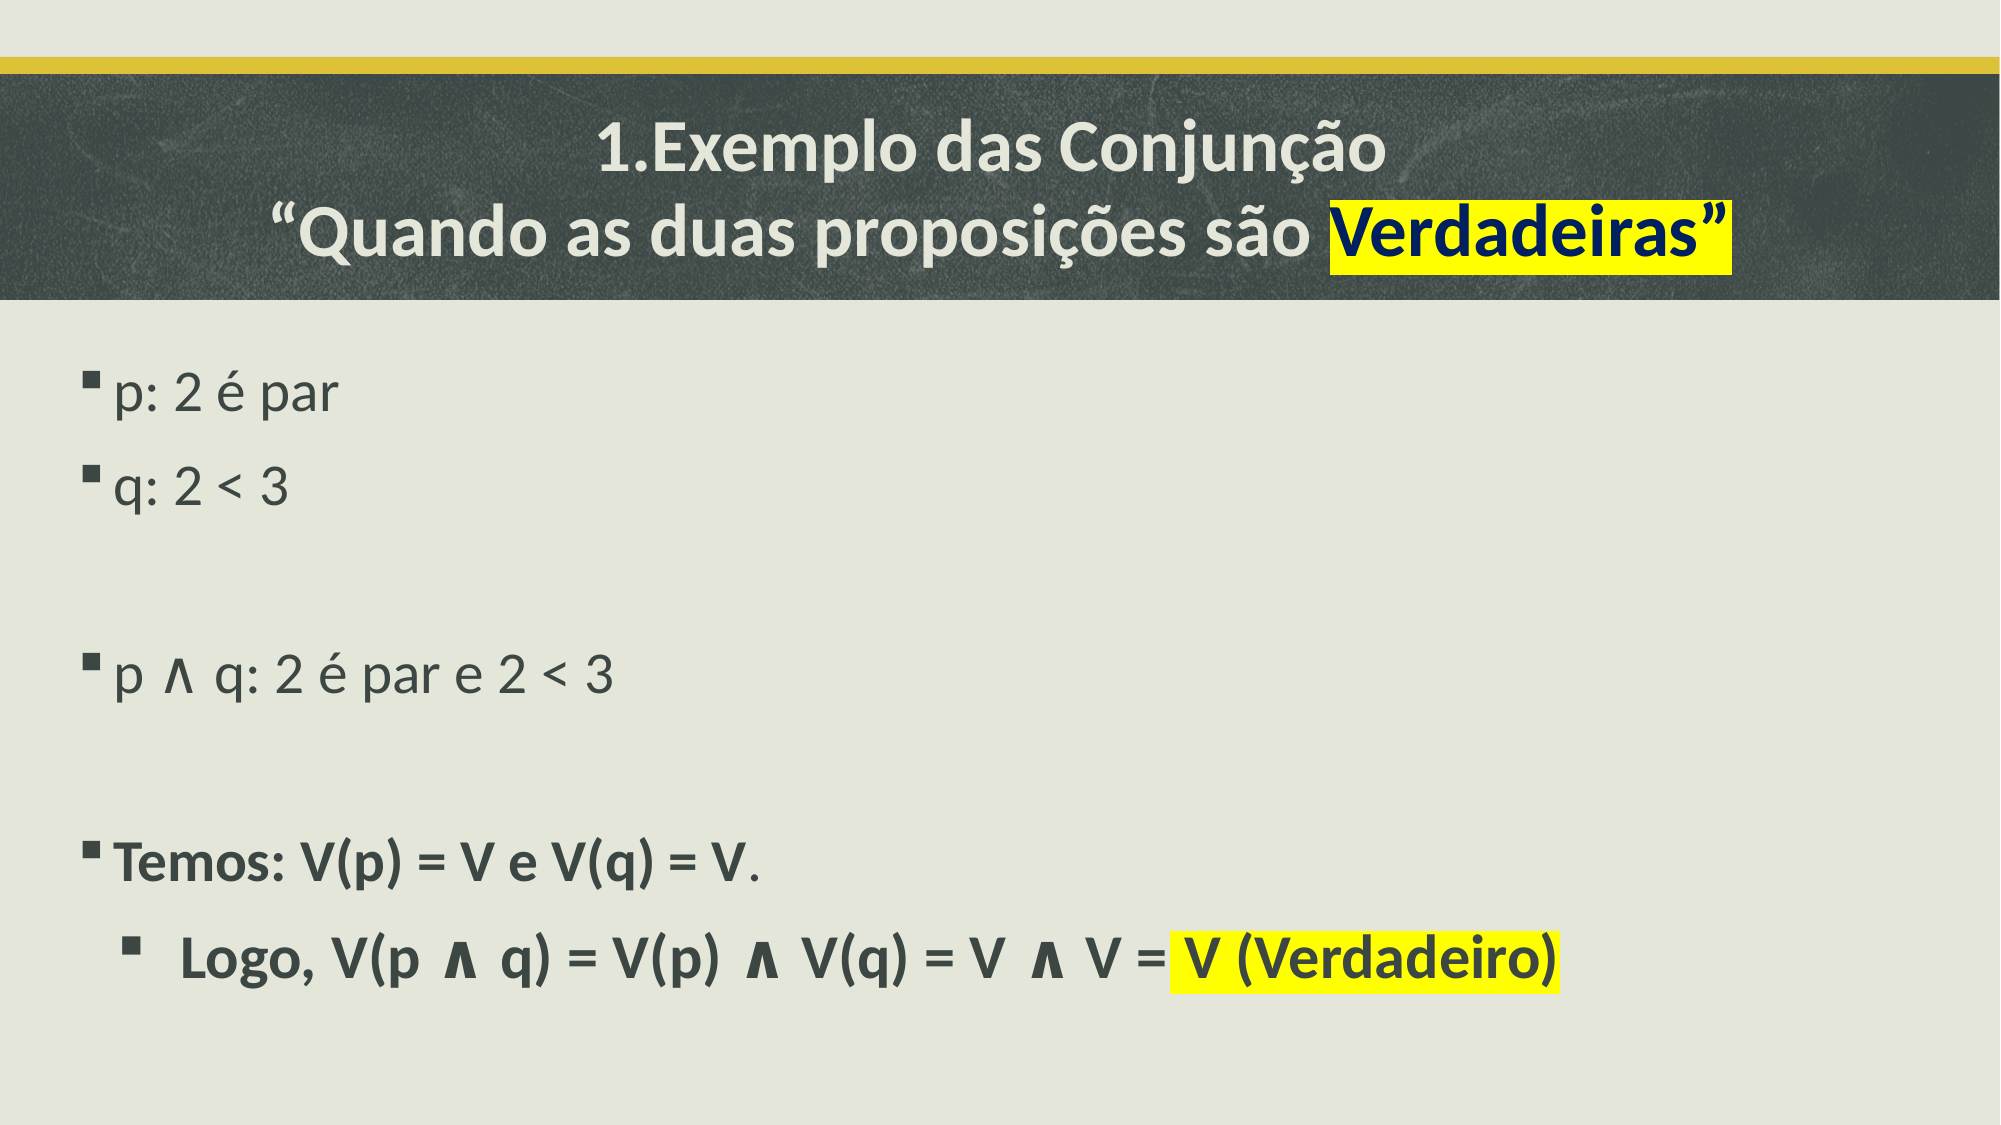

# 1.Exemplo das Conjunção “Quando as duas proposições são Verdadeiras”
p: 2 é par
q: 2 < 3

p ∧ q: 2 é par e 2 < 3

Temos: V(p) = V e V(q) = V.
Logo, V(p ∧ q) = V(p) ∧ V(q) = V ∧ V = V (Verdadeiro)